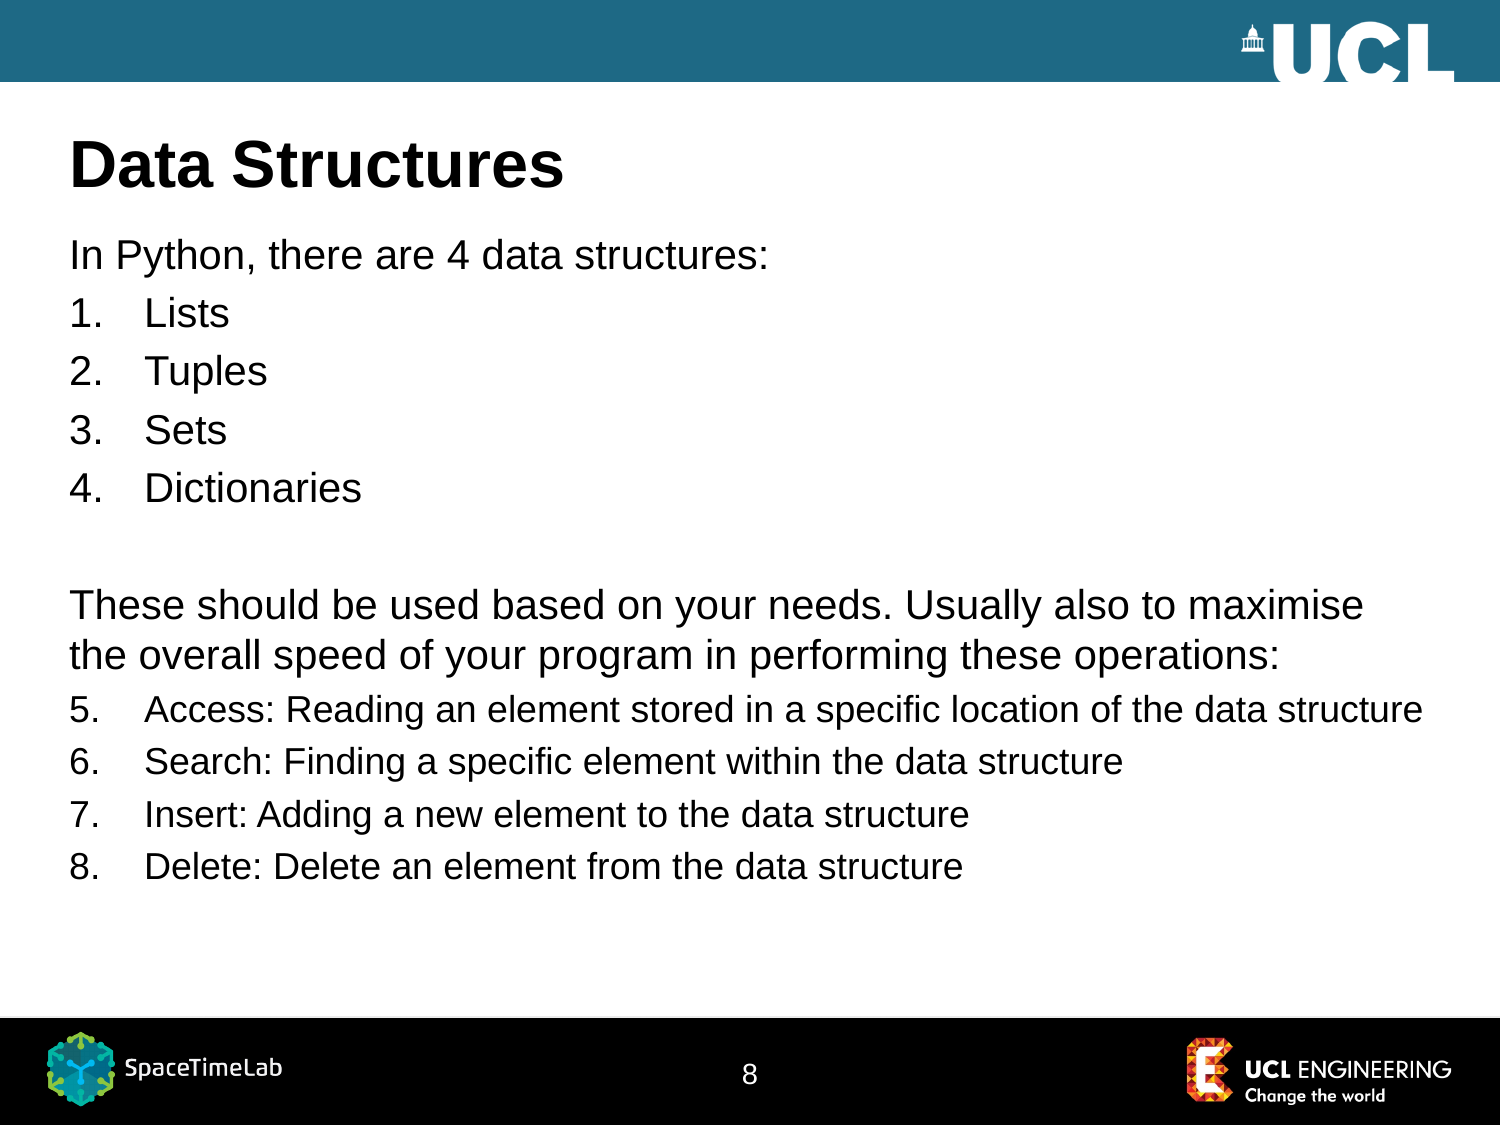

# Data Structures
In Python, there are 4 data structures:
Lists
Tuples
Sets
Dictionaries

These should be used based on your needs. Usually also to maximise the overall speed of your program in performing these operations:
Access: Reading an element stored in a specific location of the data structure
Search: Finding a specific element within the data structure
Insert: Adding a new element to the data structure
Delete: Delete an element from the data structure

9